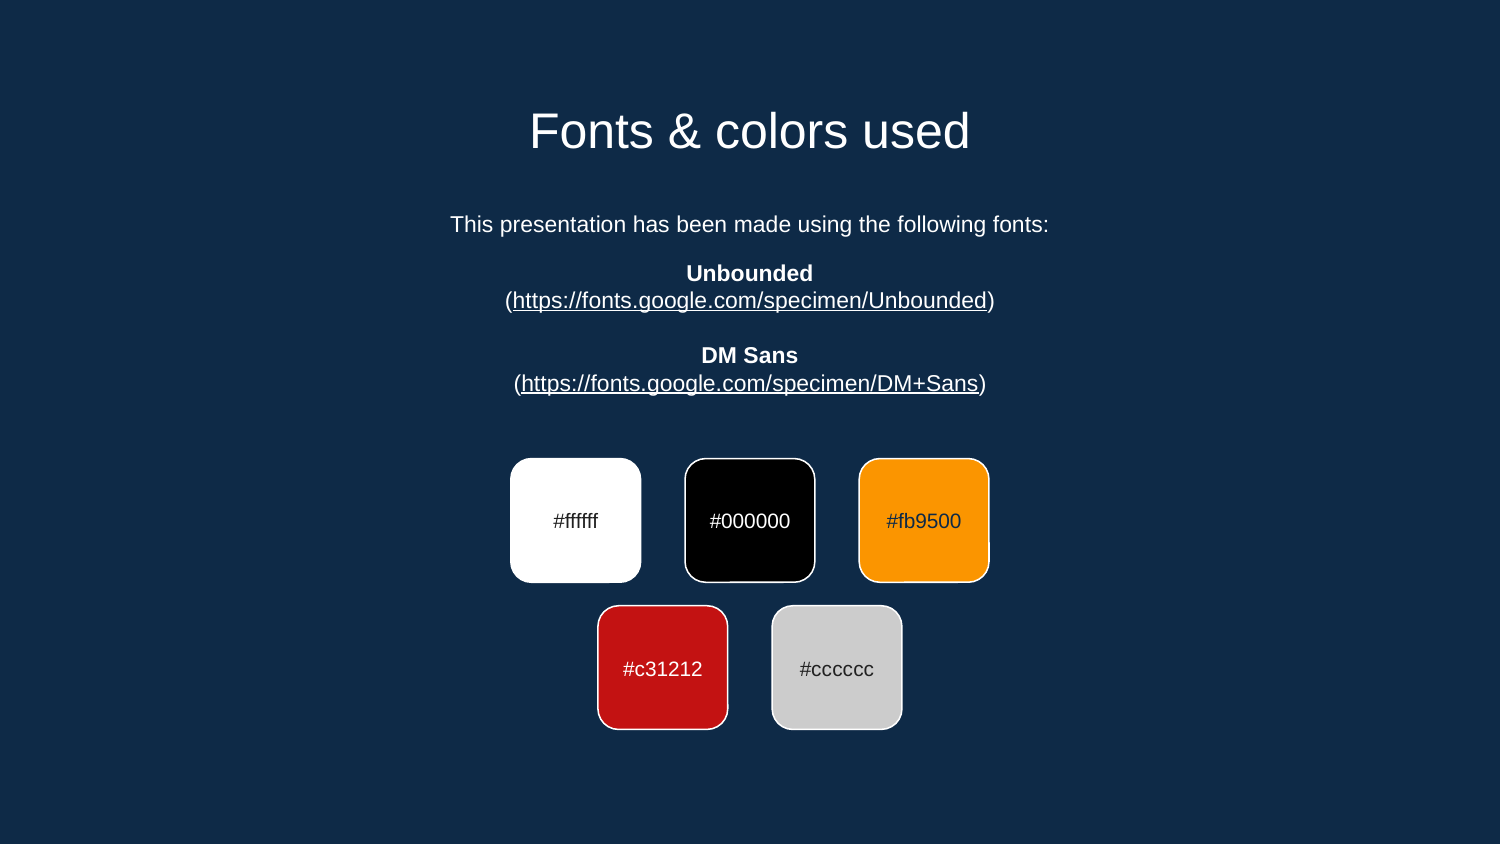

# Fonts & colors used
This presentation has been made using the following fonts:
Unbounded
(https://fonts.google.com/specimen/Unbounded)

DM Sans
(https://fonts.google.com/specimen/DM+Sans)

#ffffff
#000000
#fb9500

#c31212
#cccccc